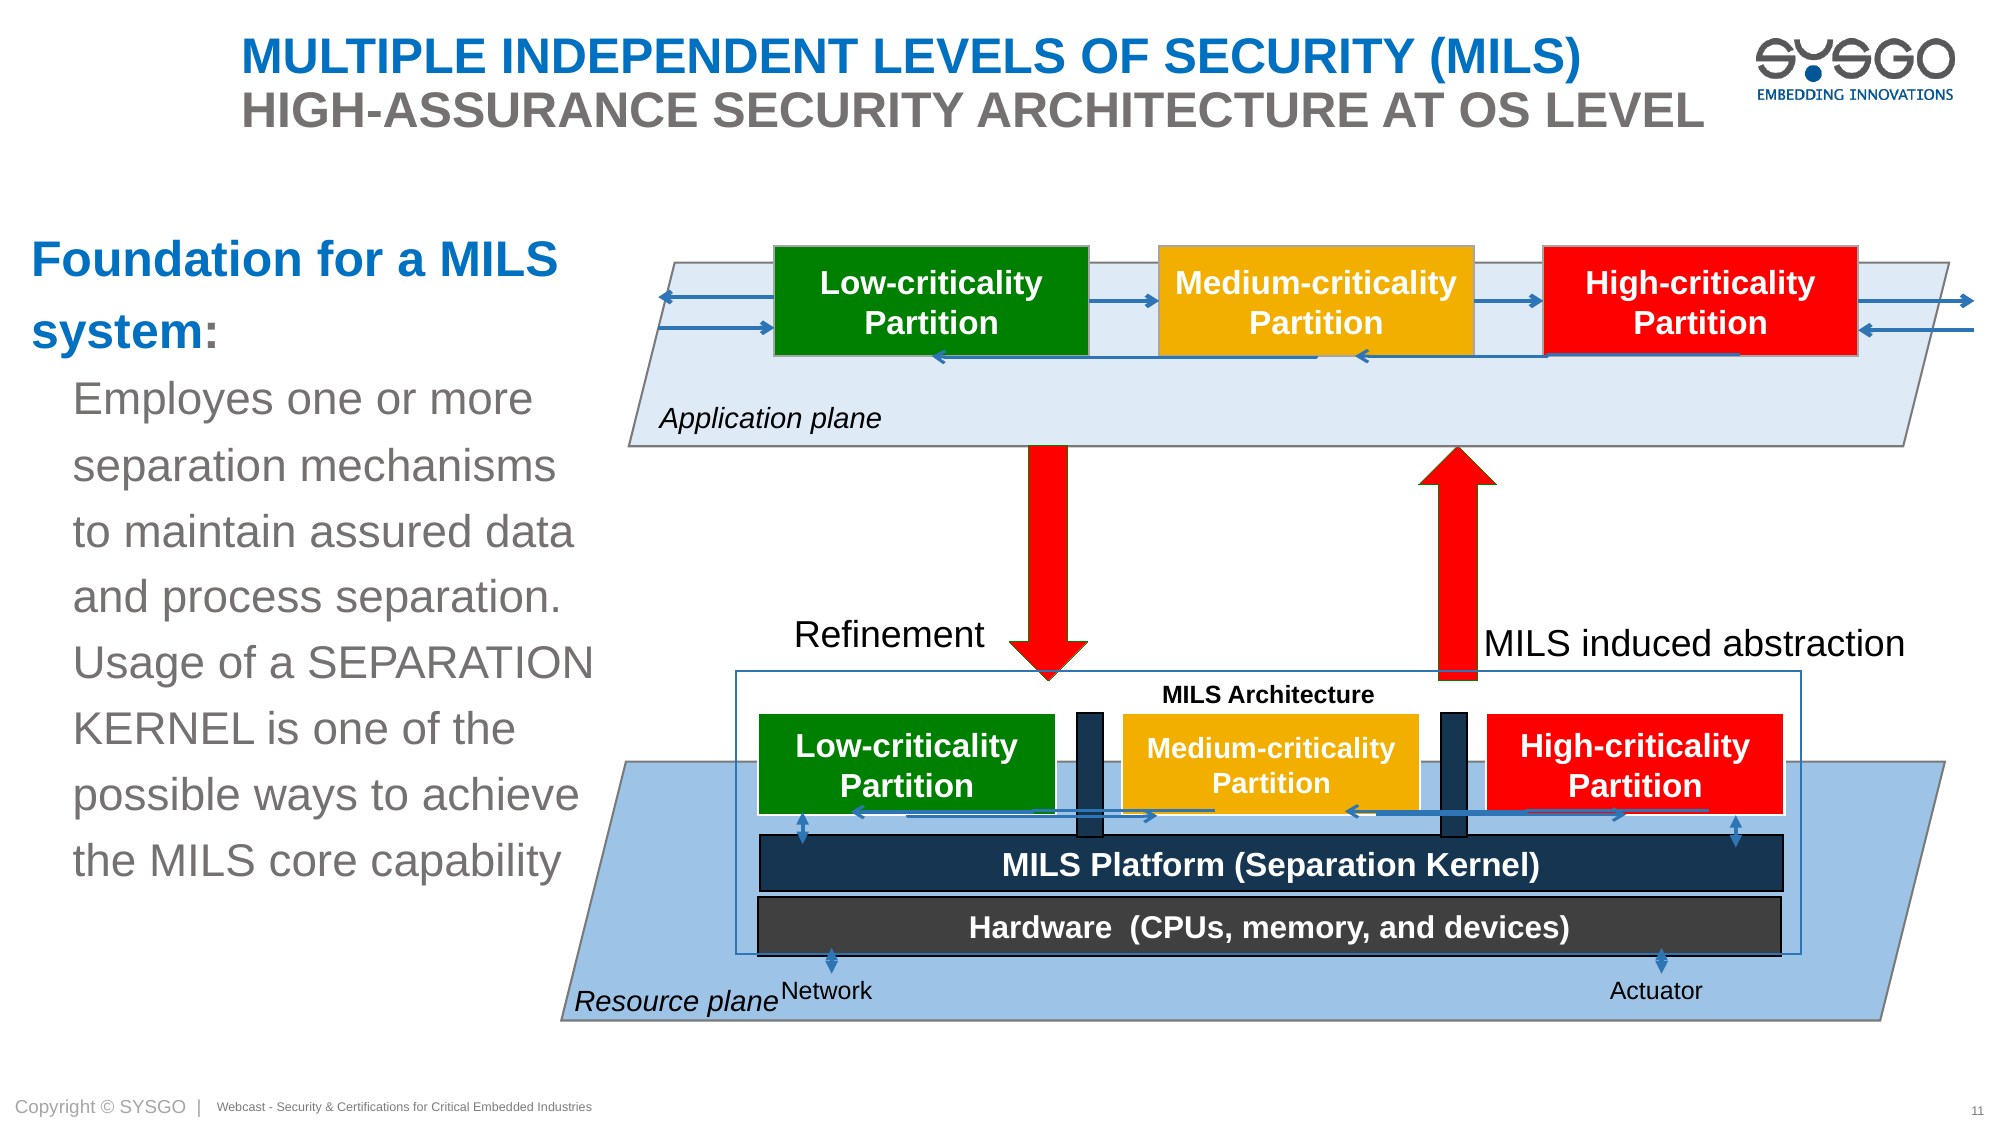

# Multiple Independent Levels of Security (MILS) High-Assurance Security Architecture at OS Level
Foundation for a MILS system:
Employes one or more separation mechanisms to maintain assured data and process separation. Usage of a SEPARATION KERNEL is one of the possible ways to achieve the MILS core capability
Low-criticality Partition
Medium-criticality Partition
High-criticality Partition

Application plane

Refinement
MILS induced abstraction
MILS Architecture
Low-criticality Partition
Medium-criticality Partition
High-criticality Partition

MILS Platform (Separation Kernel)
Hardware  (CPUs, memory, and devices)
Network
Actuator

Resource plane
Webcast - Security & Certifications for Critical Embedded Industries
11